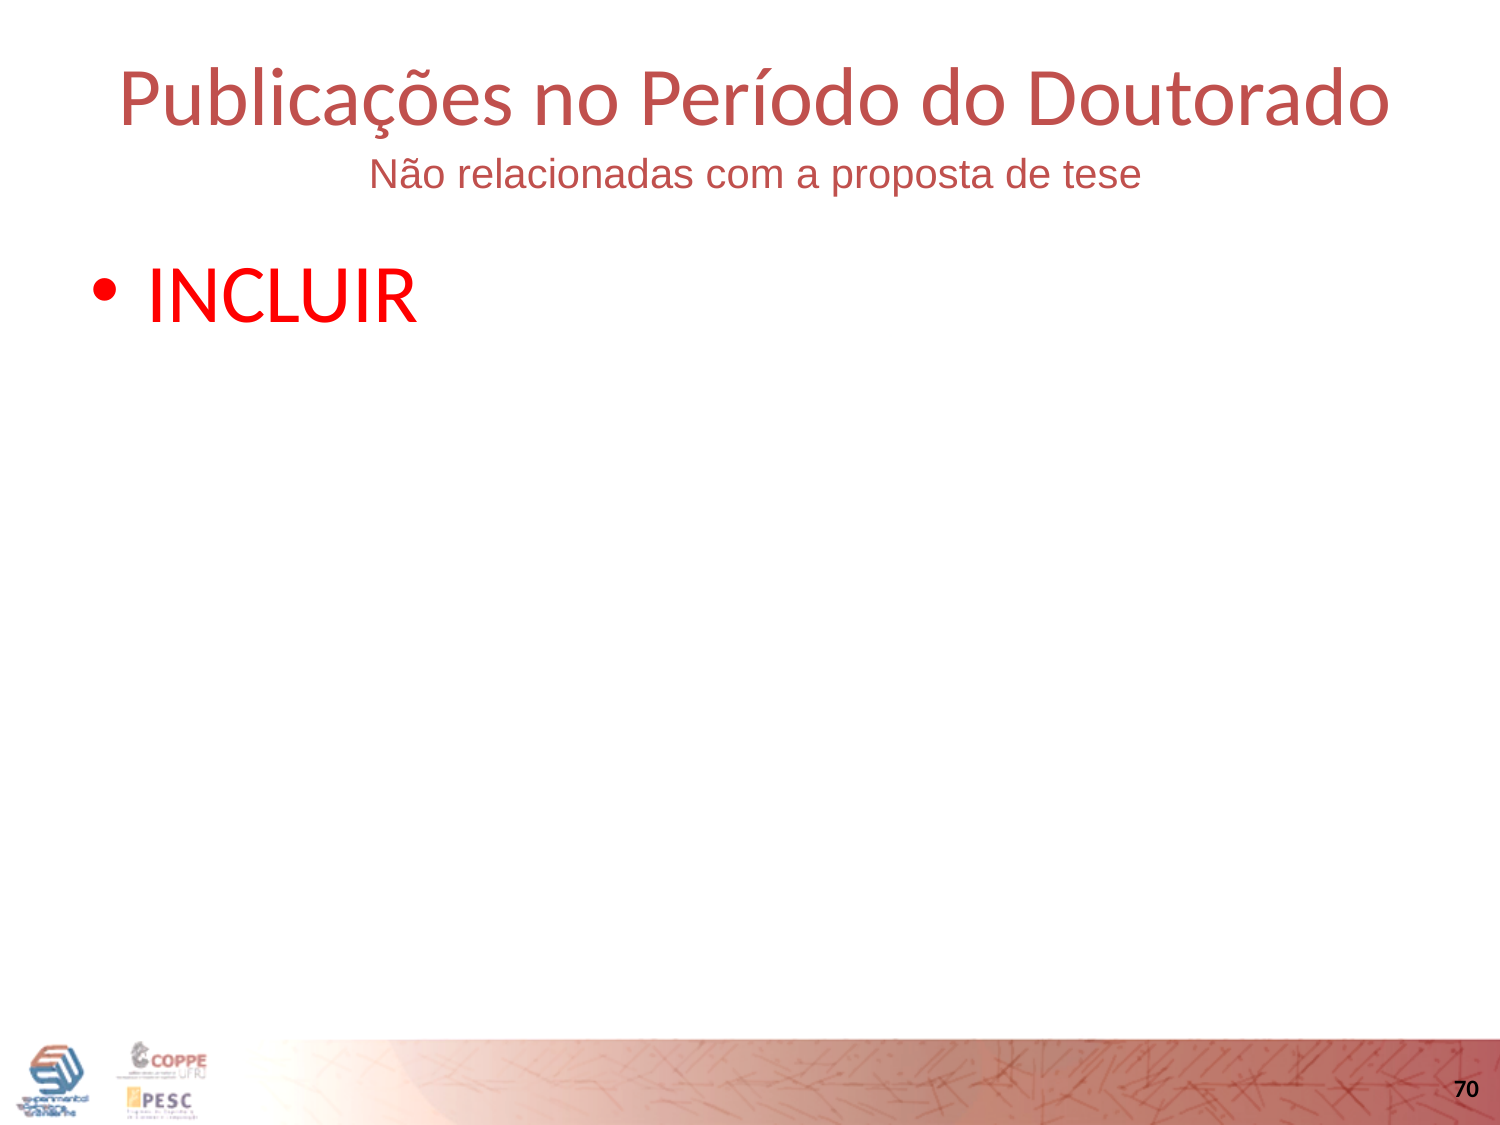

Publicações no Período do Doutorado

Não relacionadas com a proposta de tese
INCLUIR